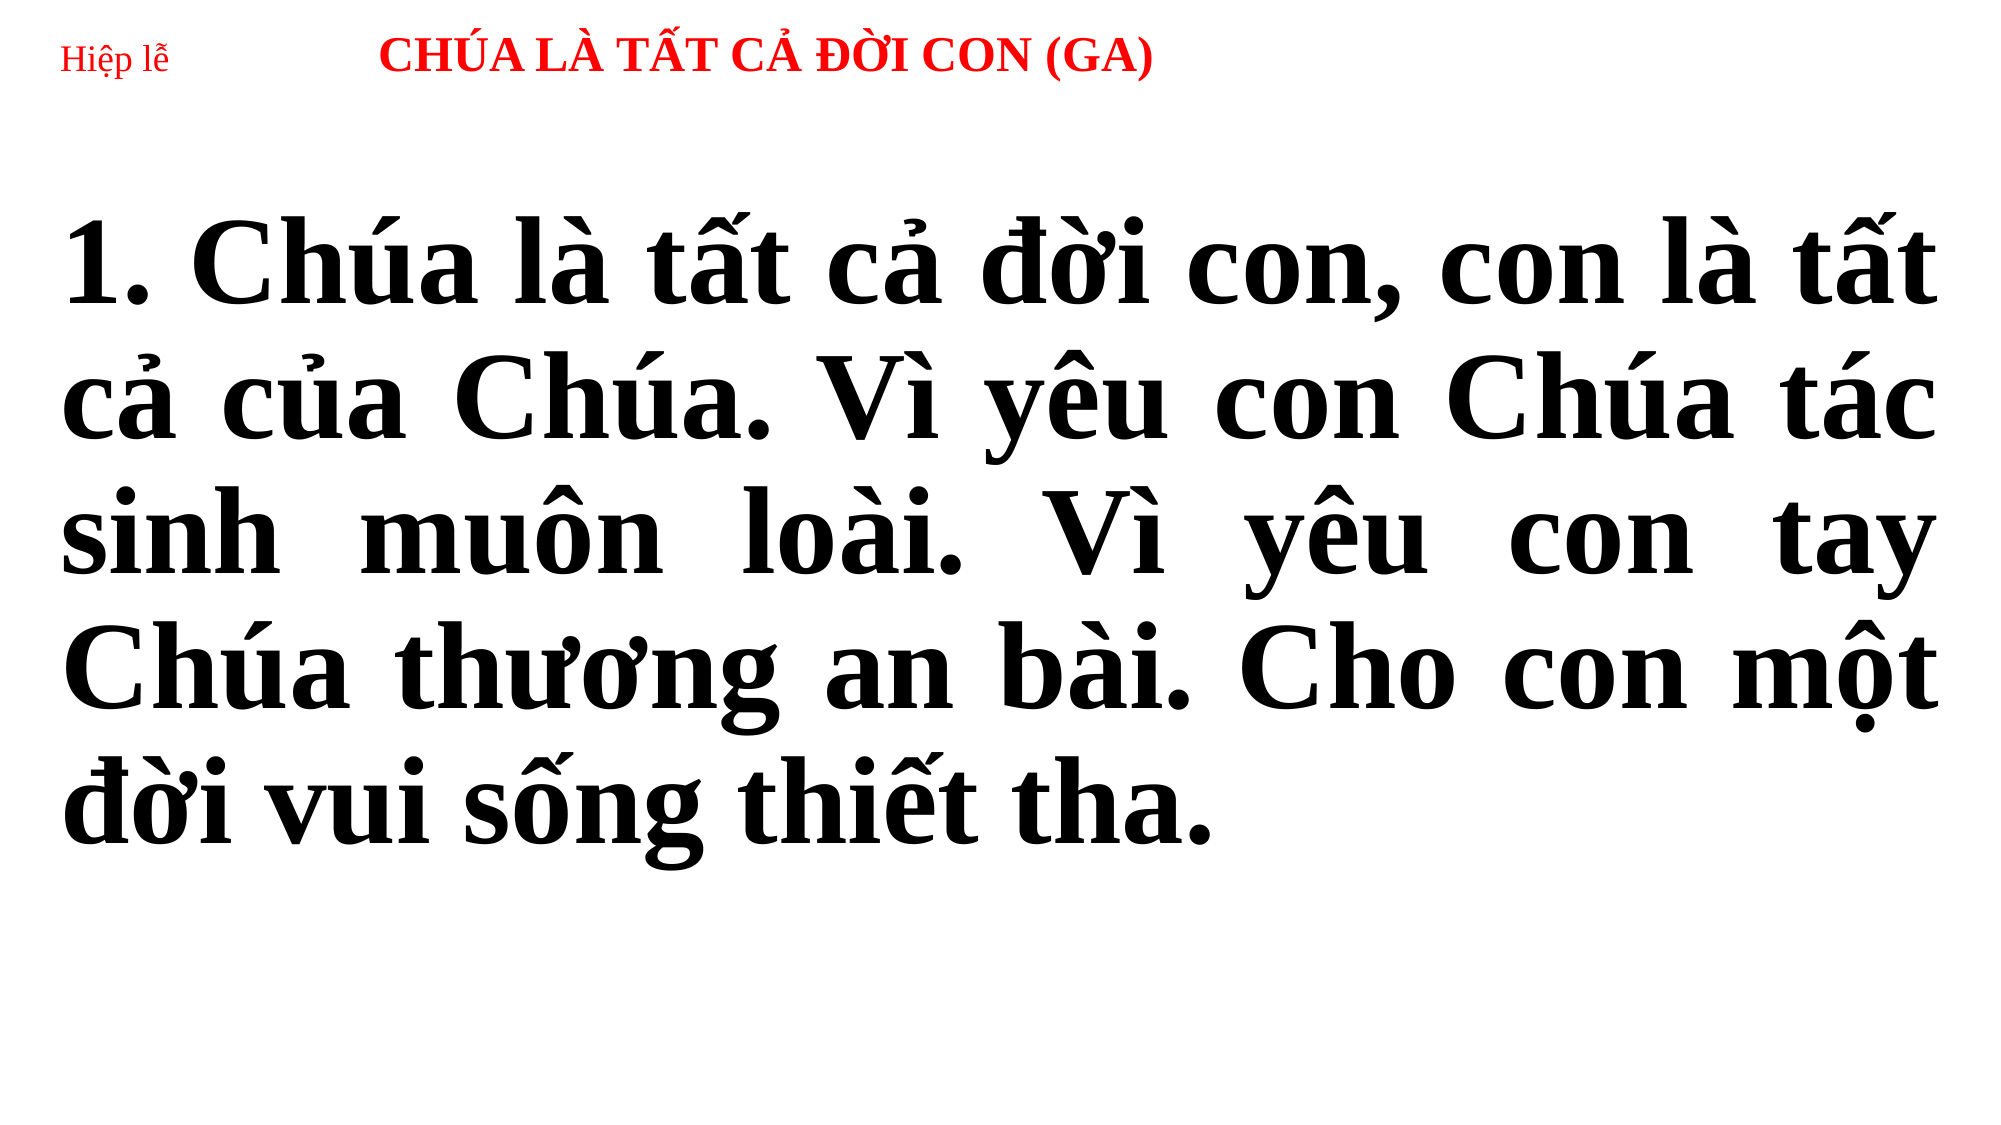

# Hiệp lễ                      CHÚA LÀ TẤT CẢ ĐỜI CON (GA)
1. Chúa là tất cả đời con, con là tất cả của Chúa. Vì yêu con Chúa tác sinh muôn loài. Vì yêu con tay Chúa thương an bài. Cho con một đời vui sống thiết tha.